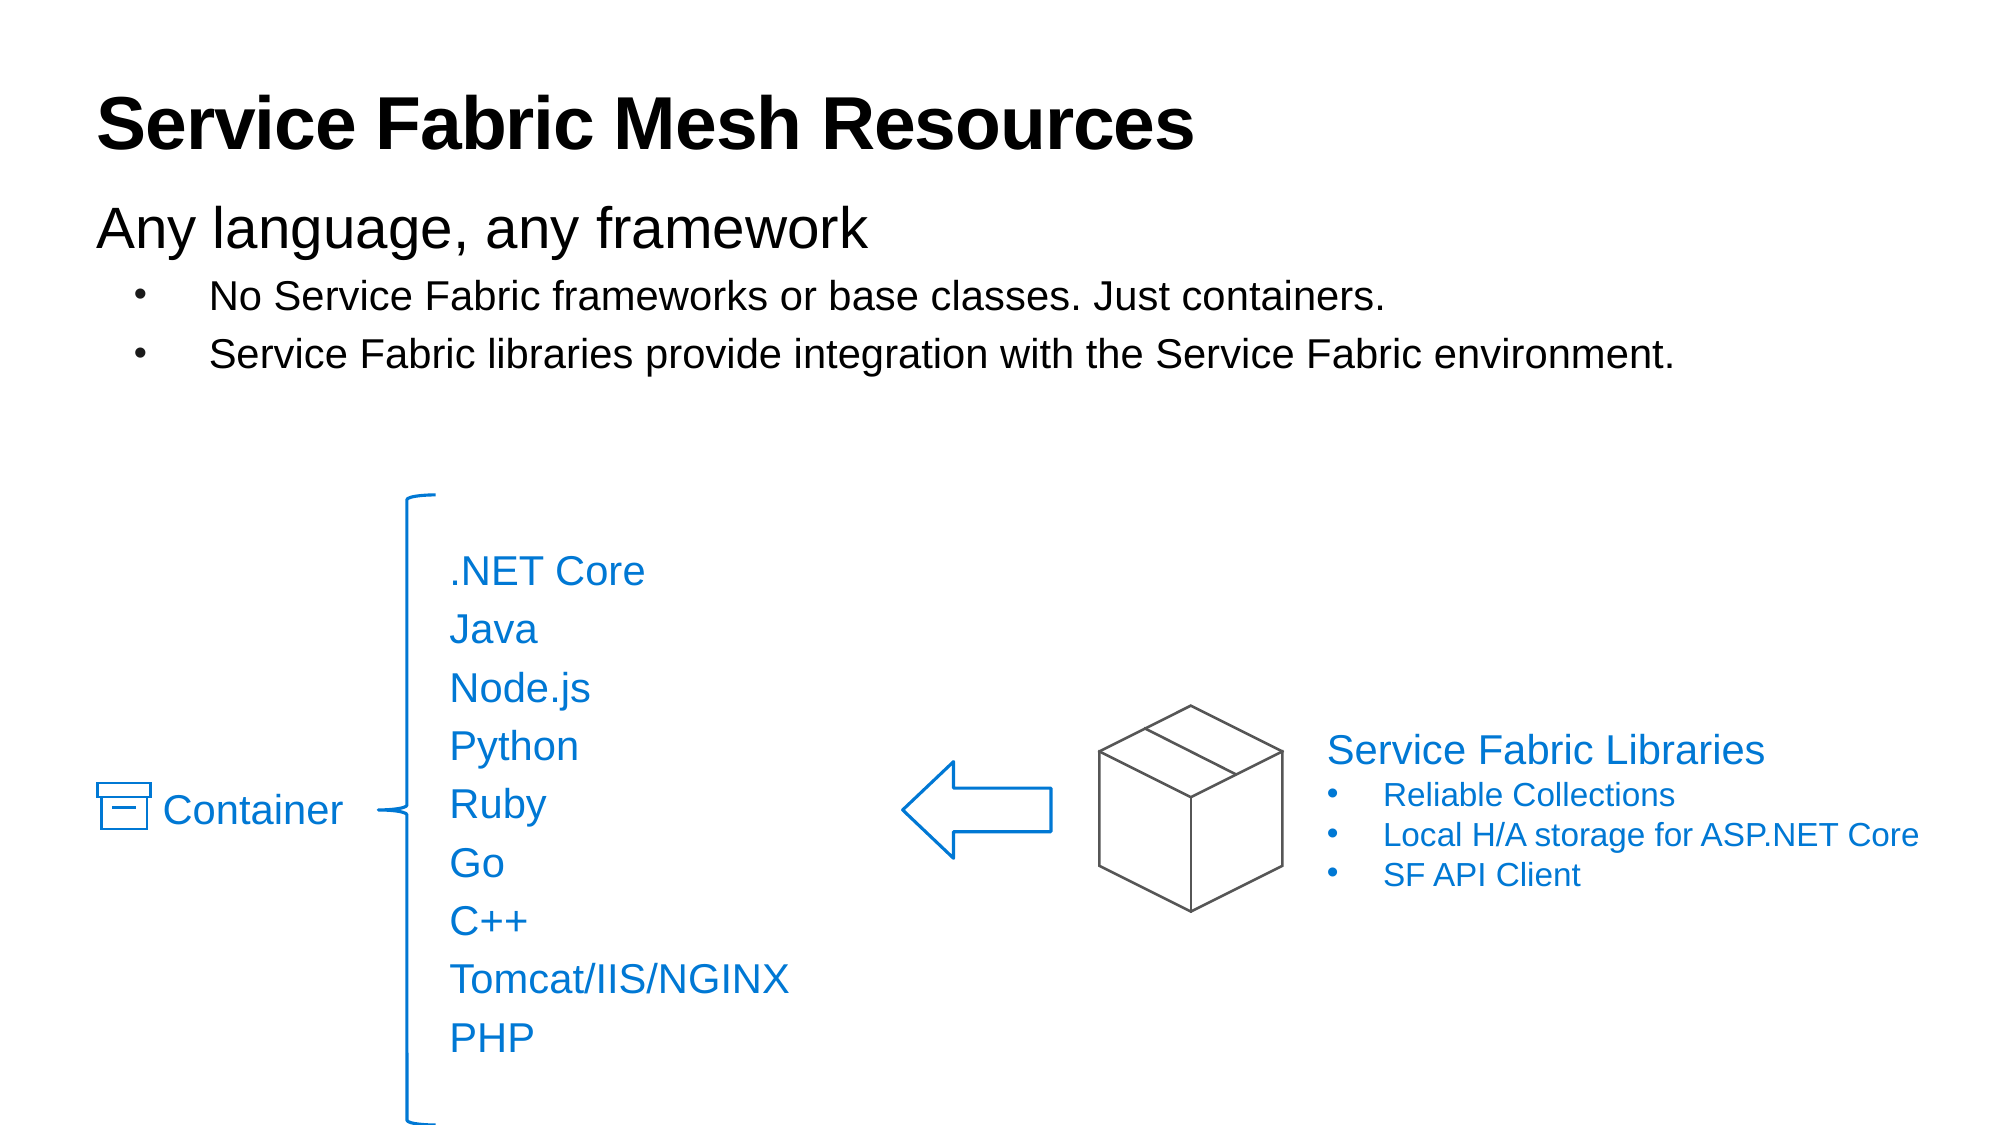

# Service Fabric Mesh Resources
Any language, any framework
No Service Fabric frameworks or base classes. Just containers.
Service Fabric libraries provide integration with the Service Fabric environment.

.NET Core
Java
Node.js
Python
Ruby
Go
C++
Tomcat/IIS/NGINX
PHP

Service Fabric Libraries
Reliable Collections
Local H/A storage for ASP.NET Core
SF API Client

Container